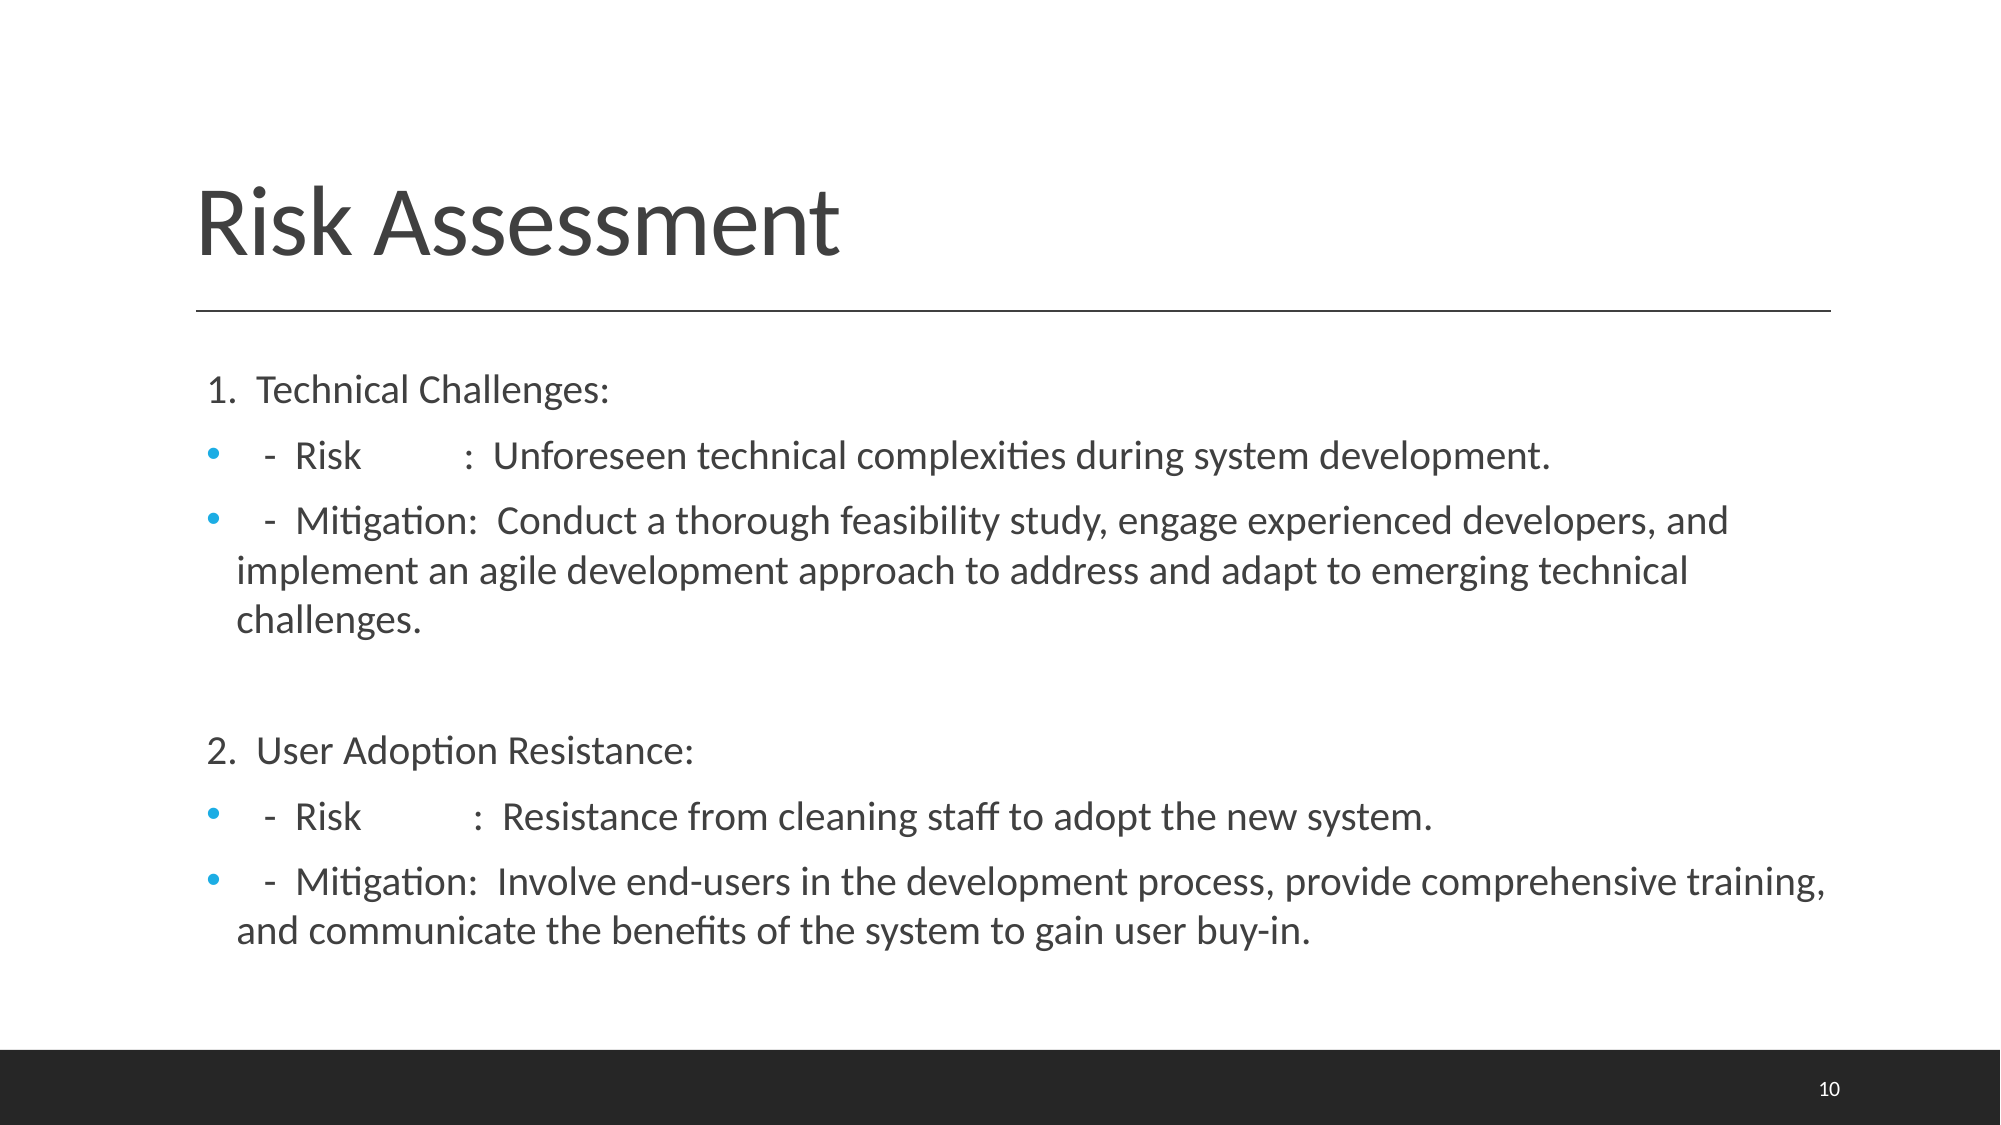

# Risk Assessment
1.  Technical Challenges:
   -  Risk           :  Unforeseen technical complexities during system development.
   -  Mitigation:  Conduct a thorough feasibility study, engage experienced developers, and implement an agile development approach to address and adapt to emerging technical challenges.

2.  User Adoption Resistance:
   -  Risk            :  Resistance from cleaning staff to adopt the new system.
   -  Mitigation:  Involve end-users in the development process, provide comprehensive training, and communicate the benefits of the system to gain user buy-in.

10